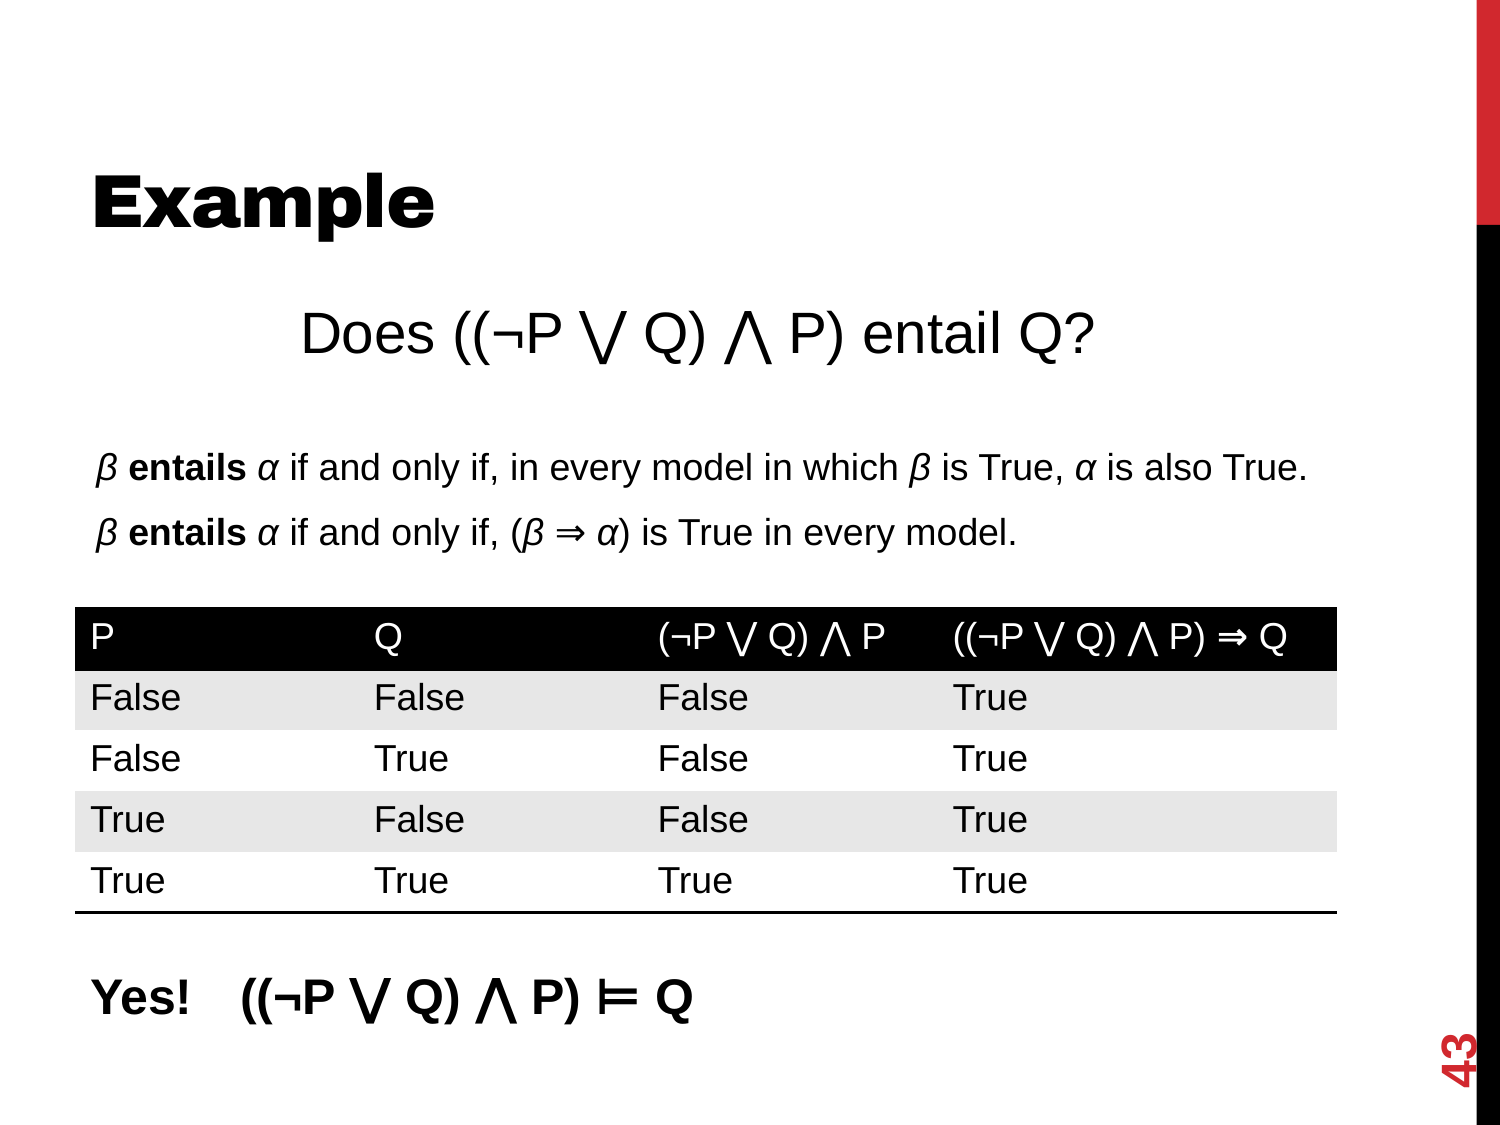

# Example
Does ((¬P ⋁ Q) ⋀ P) entail Q?
β entails α if and only if, in every model in which β is True, α is also True.
β entails α if and only if, (β ⇒ α) is True in every model.

| P | Q | (¬P ⋁ Q) ⋀ P | ((¬P ⋁ Q) ⋀ P) ⇒ Q |
| --- | --- | --- | --- |
| False | False | False | True |
| False | True | False | True |
| True | False | False | True |
| True | True | True | True |
Yes! 	((¬P ⋁ Q) ⋀ P) ⊨ Q
43